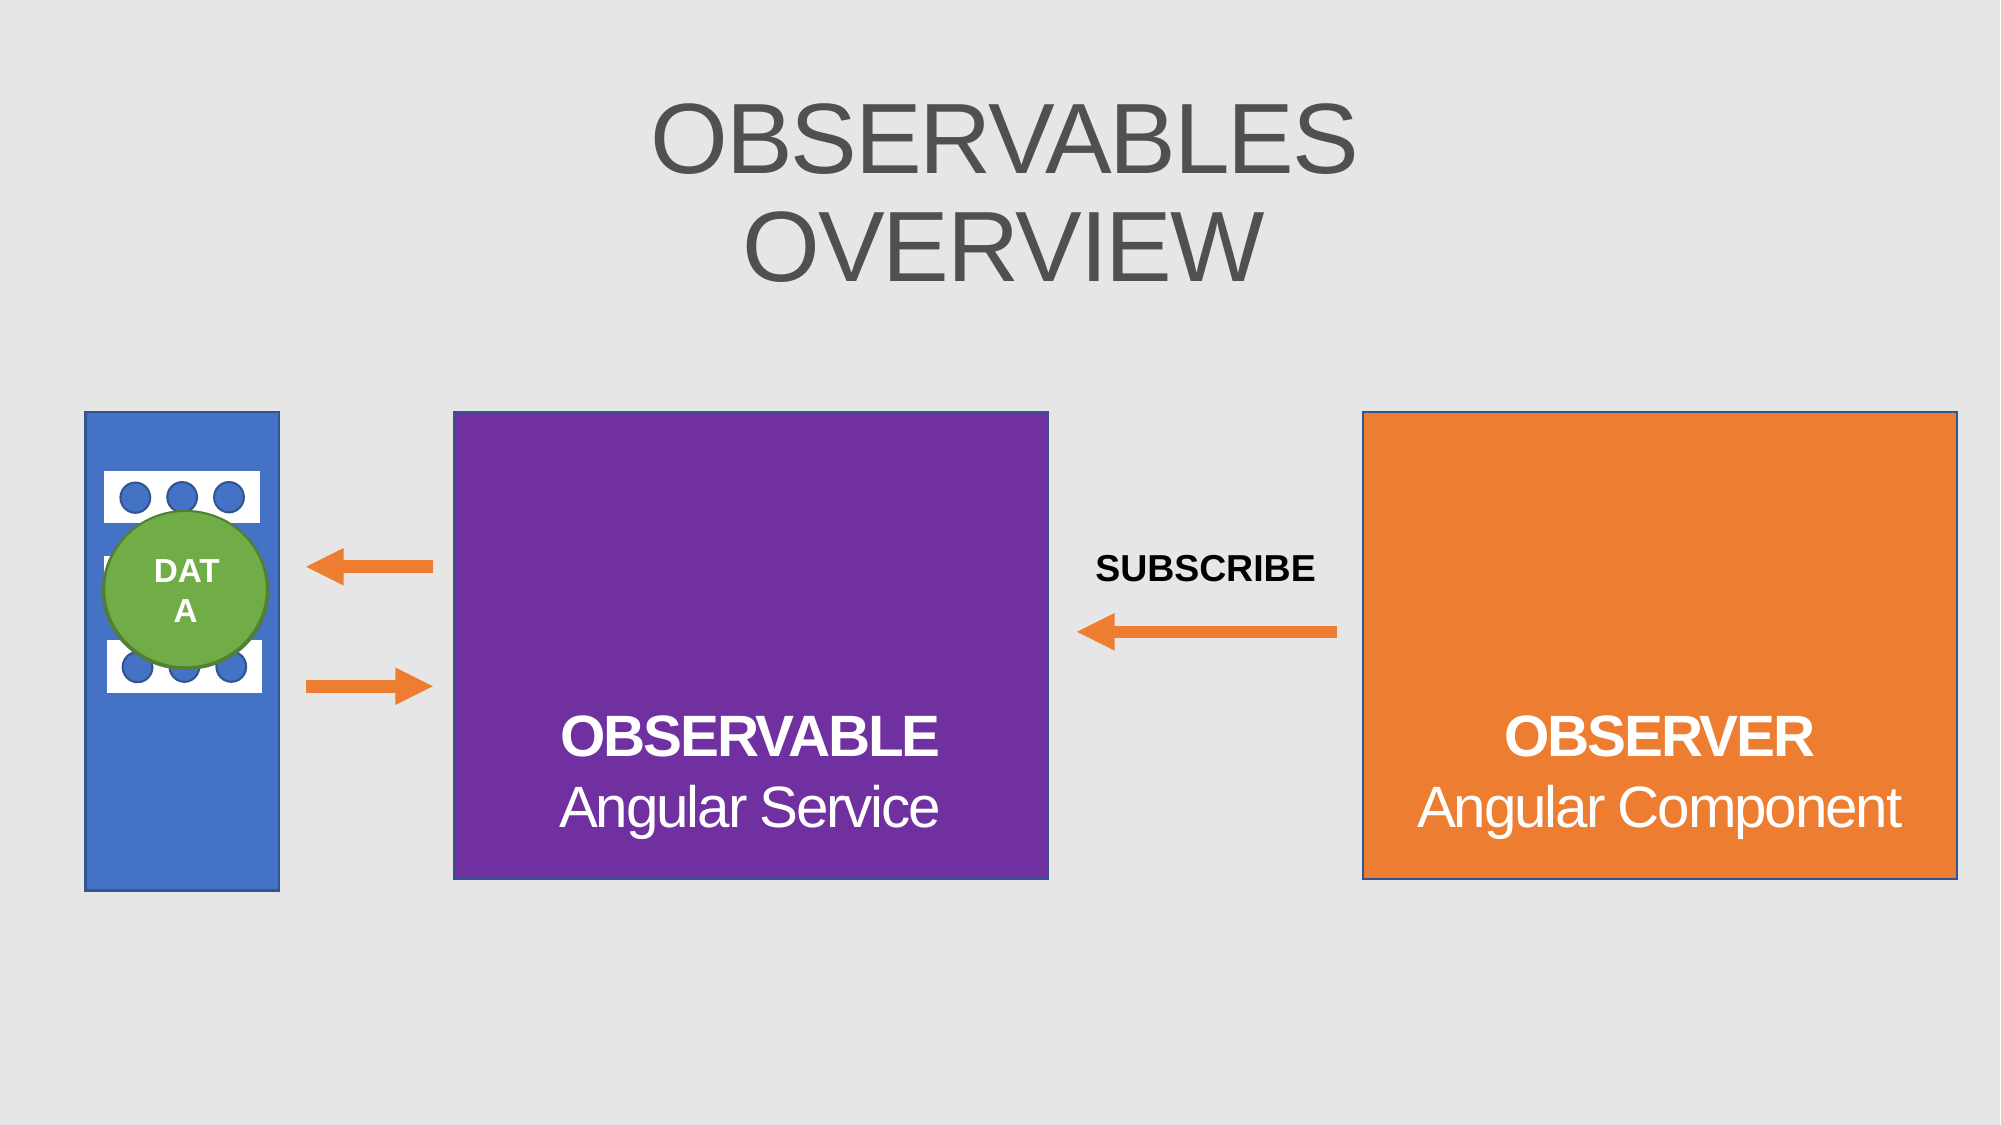

OBSERVABLES OVERVIEW

DATA
DATA
DATA
SUBSCRIBE
OBSERVABLE
OBSERVER
Angular Service
Angular Component